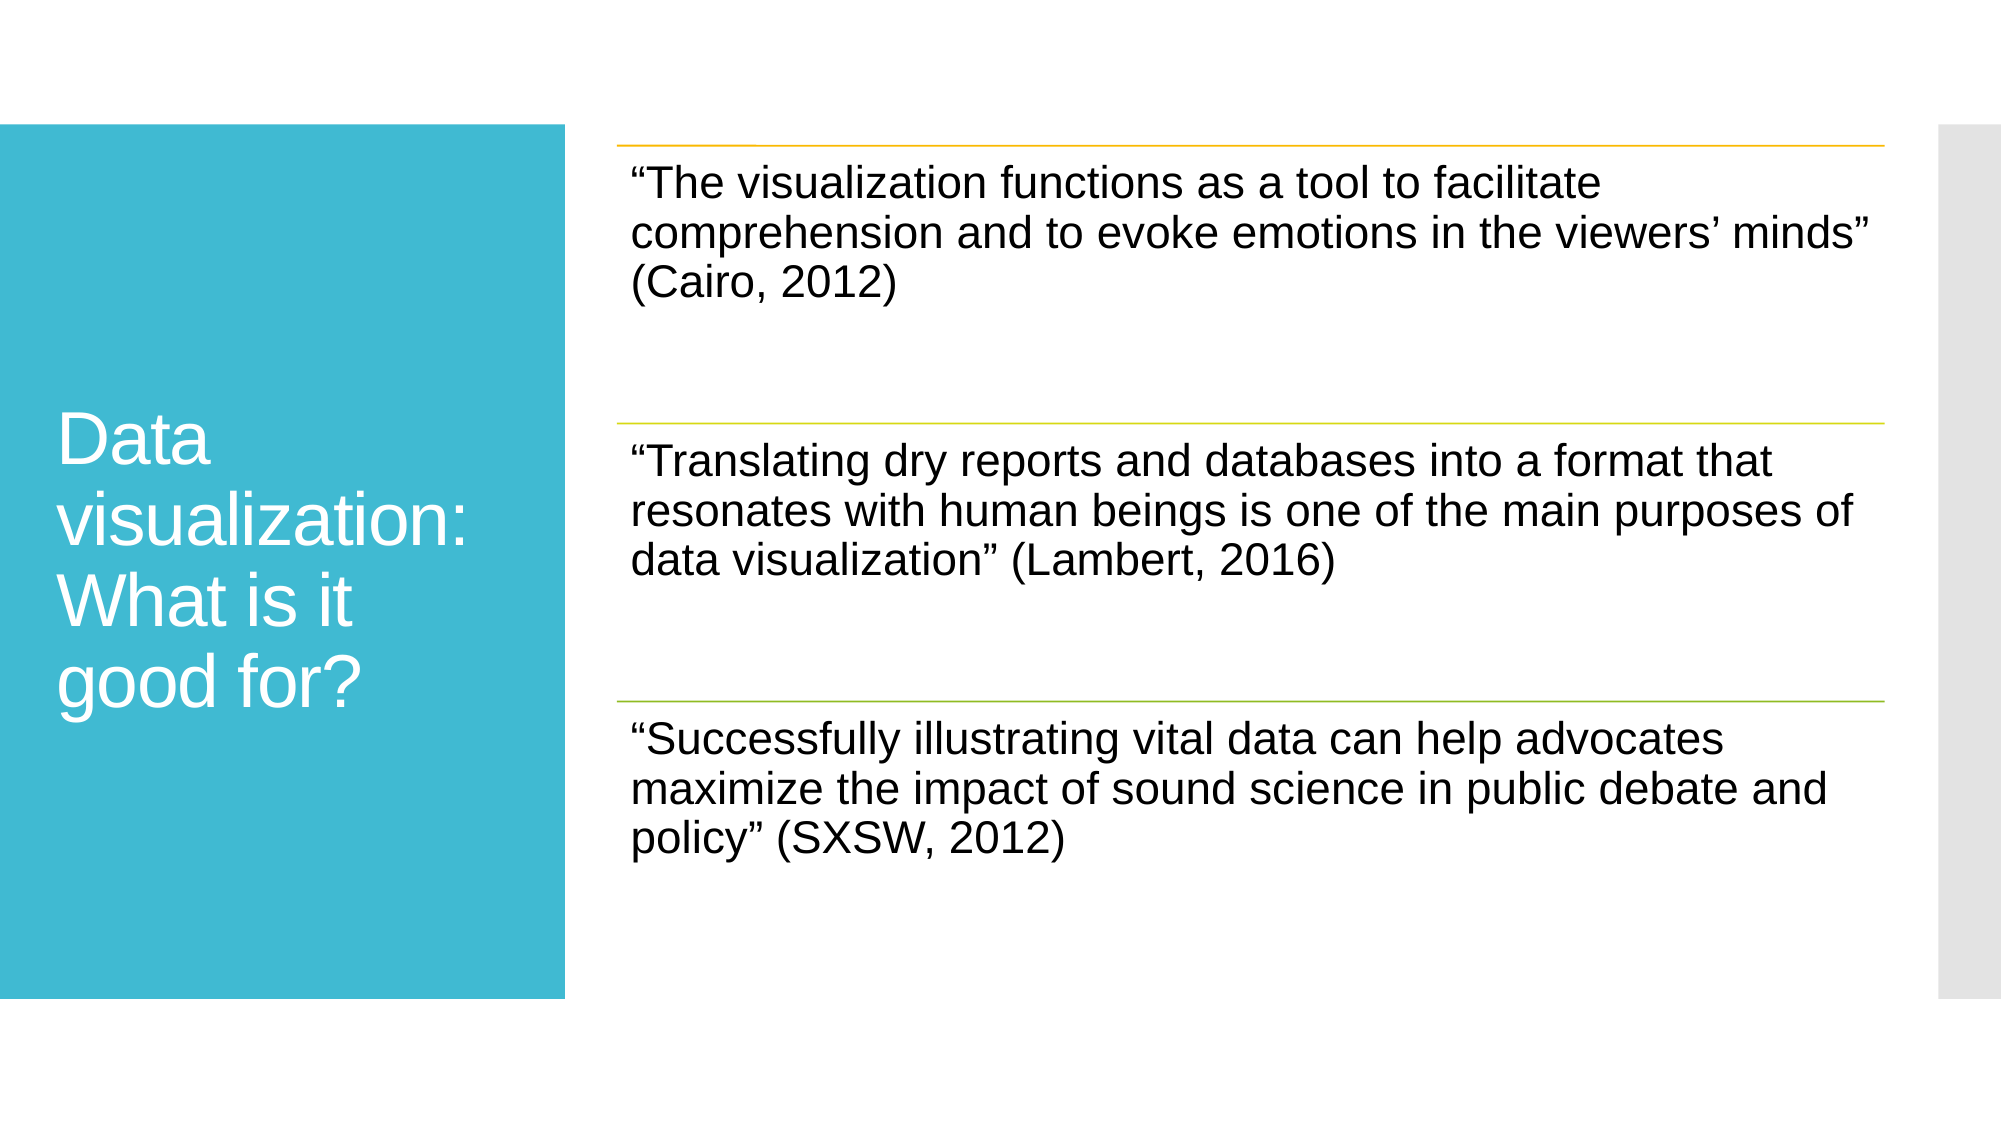

“The visualization functions as a tool to facilitate comprehension and to evoke emotions in the viewers’ minds” (Cairo, 2012)
“Translating dry reports and databases into a format that resonates with human beings is one of the main purposes of data visualization” (Lambert, 2016)
“Successfully illustrating vital data can help advocates maximize the impact of sound science in public debate and policy” (SXSW, 2012)
# Data visualization: What is it good for?